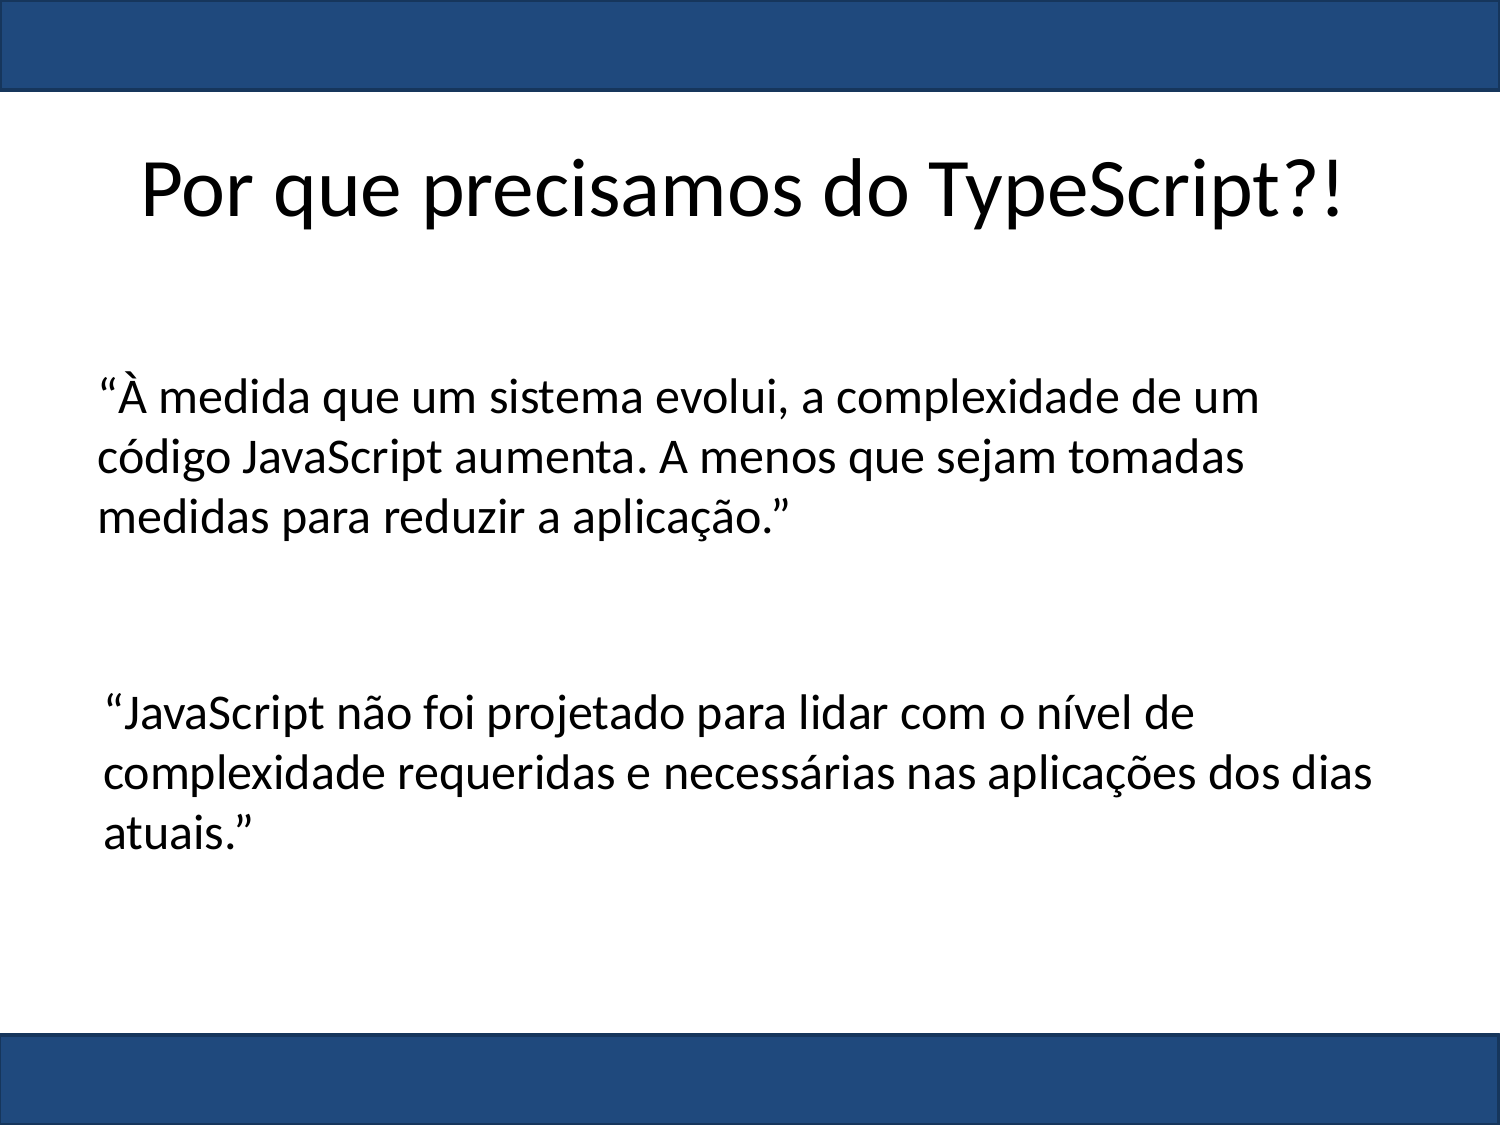

Por que precisamos do TypeScript?!
“À medida que um sistema evolui, a complexidade de um código JavaScript aumenta. A menos que sejam tomadas medidas para reduzir a aplicação.”
“JavaScript não foi projetado para lidar com o nível de complexidade requeridas e necessárias nas aplicações dos dias atuais.”